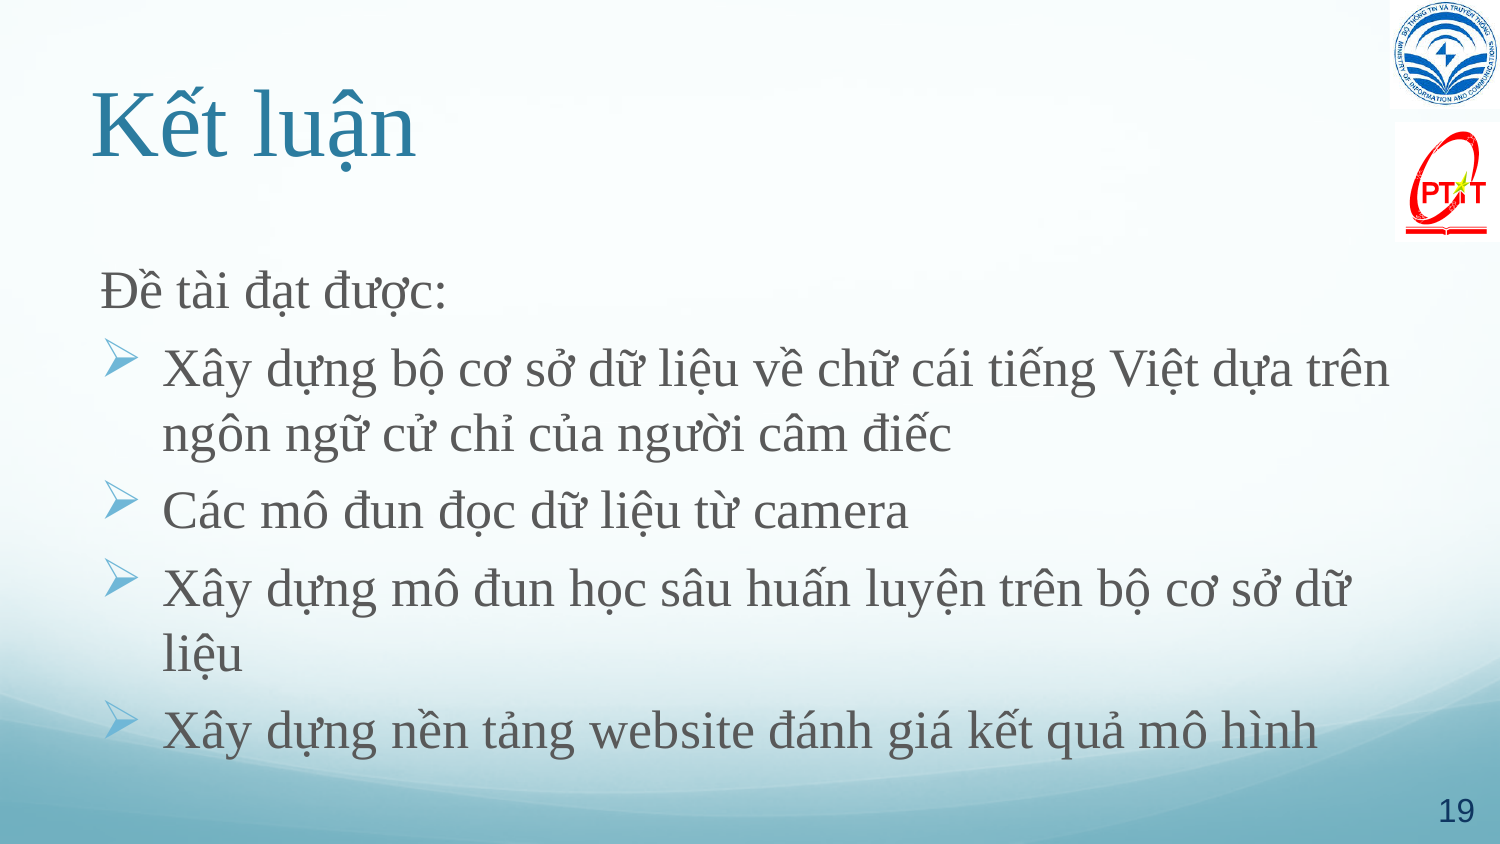

# Kết luận
Đề tài đạt được:
Xây dựng bộ cơ sở dữ liệu về chữ cái tiếng Việt dựa trên ngôn ngữ cử chỉ của người câm điếc
Các mô đun đọc dữ liệu từ camera
Xây dựng mô đun học sâu huấn luyện trên bộ cơ sở dữ liệu
Xây dựng nền tảng website đánh giá kết quả mô hình
19